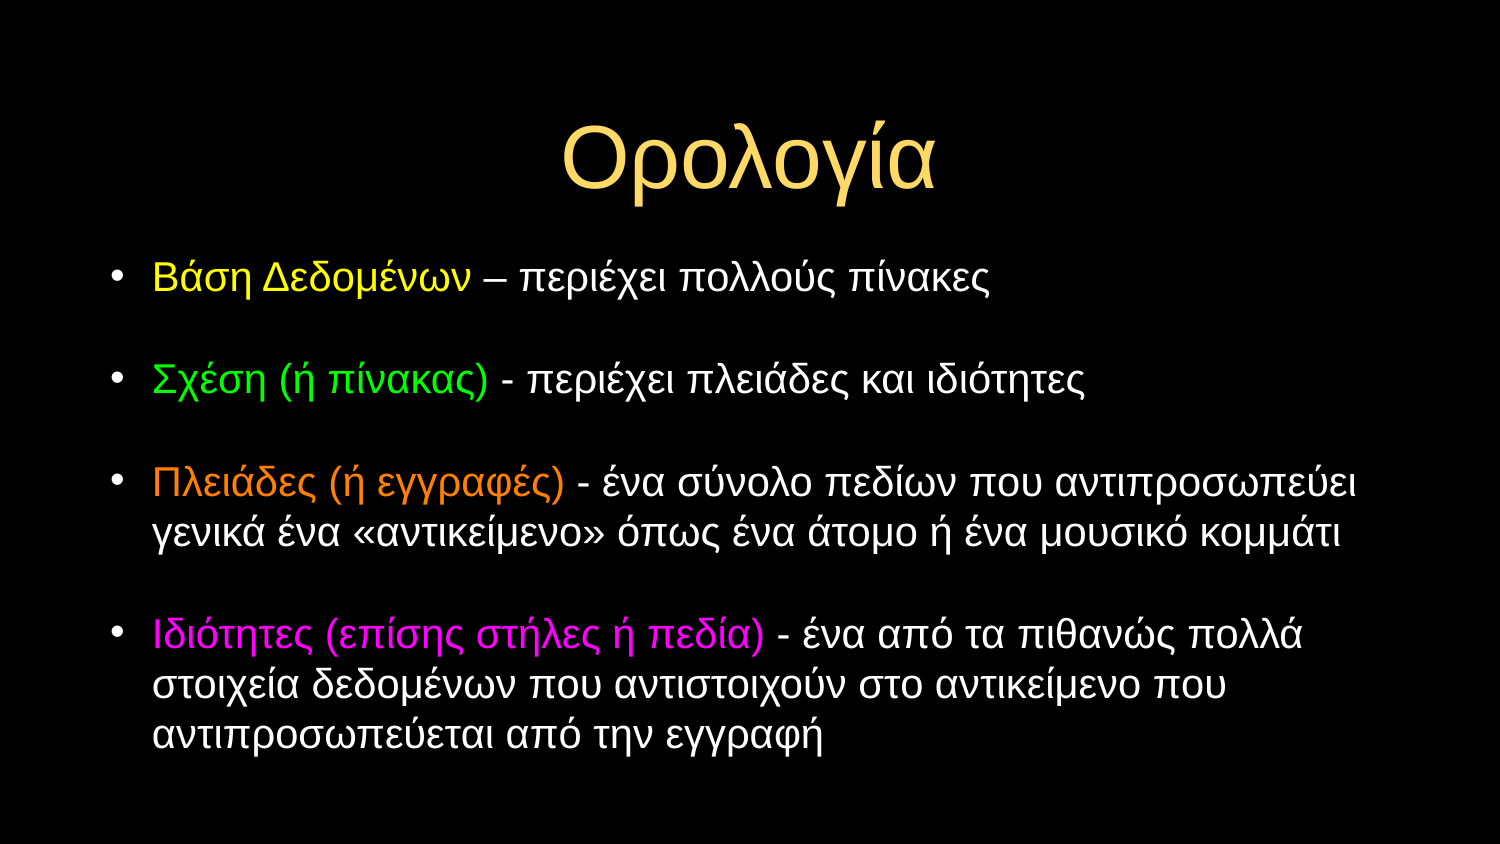

# Ορολογία
Βάση Δεδομένων – περιέχει πολλούς πίνακες
Σχέση (ή πίνακας) - περιέχει πλειάδες και ιδιότητες
Πλειάδες (ή εγγραφές) - ένα σύνολο πεδίων που αντιπροσωπεύει γενικά ένα «αντικείμενο» όπως ένα άτομο ή ένα μουσικό κομμάτι
Ιδιότητες (επίσης στήλες ή πεδία) - ένα από τα πιθανώς πολλά στοιχεία δεδομένων που αντιστοιχούν στο αντικείμενο που αντιπροσωπεύεται από την εγγραφή